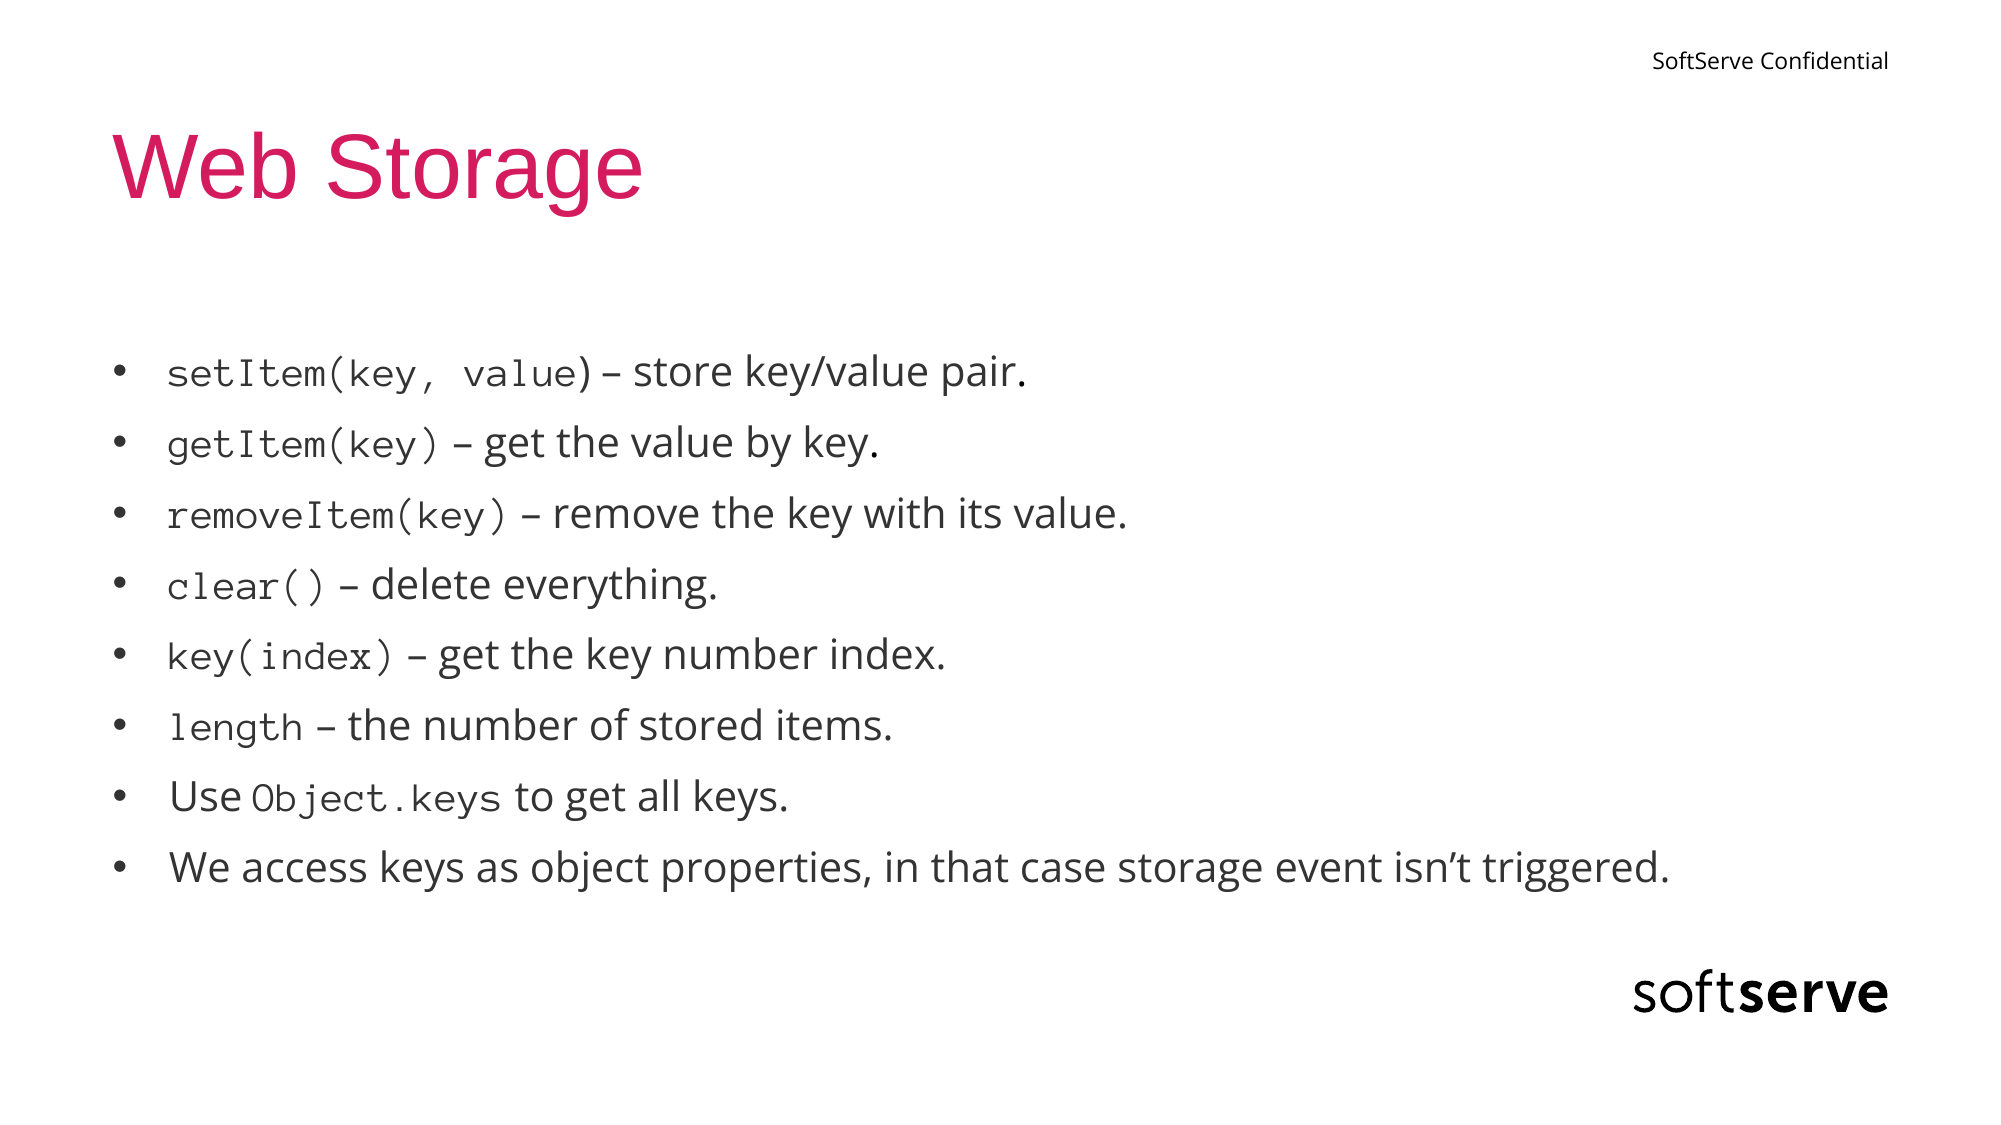

# Web Storage
setItem(key, value) – store key/value pair.
getItem(key) – get the value by key.
removeItem(key) – remove the key with its value.
clear() – delete everything.
key(index) – get the key number index.
length – the number of stored items.
Use Object.keys to get all keys.
We access keys as object properties, in that case storage event isn’t triggered.